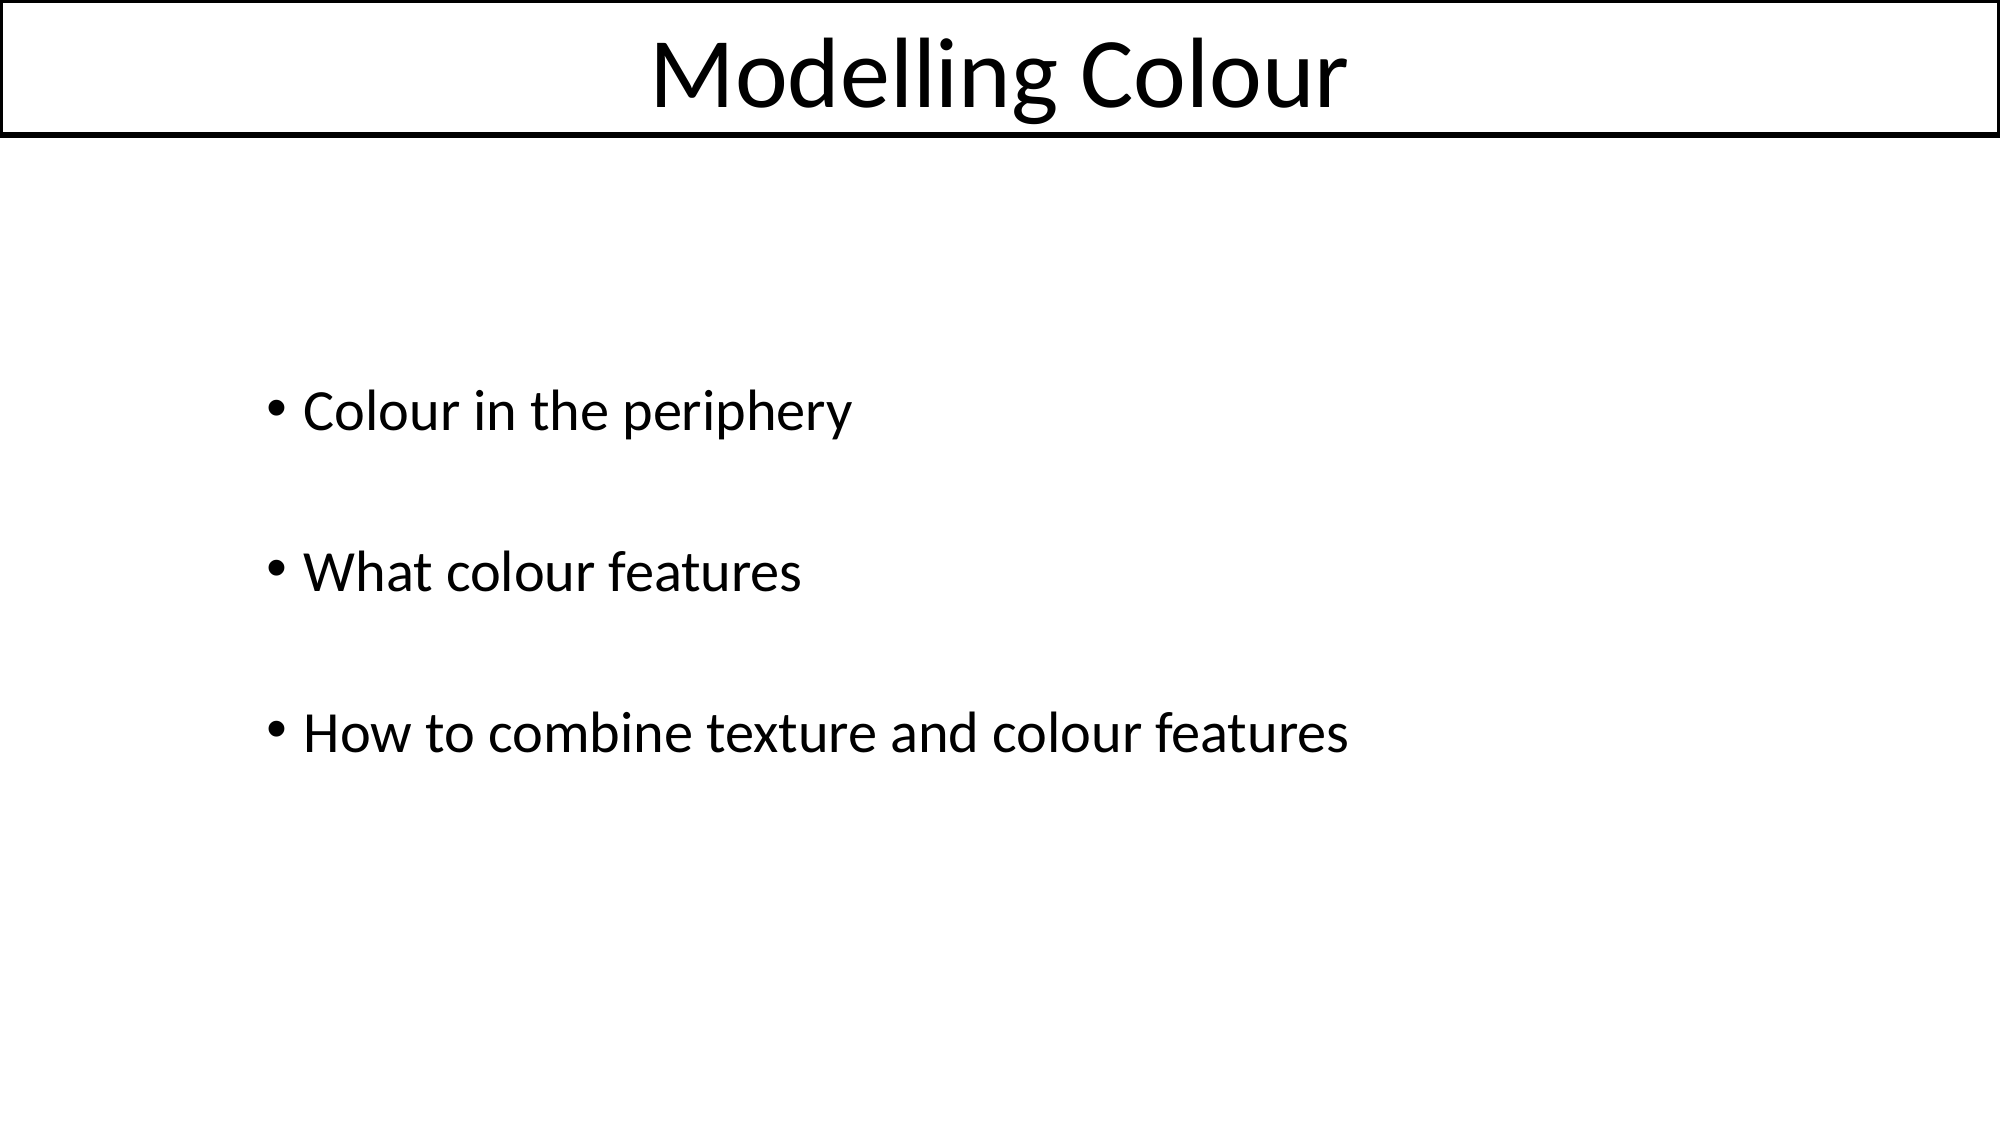

Modelling Colour
Colour in the periphery
What colour features
How to combine texture and colour features